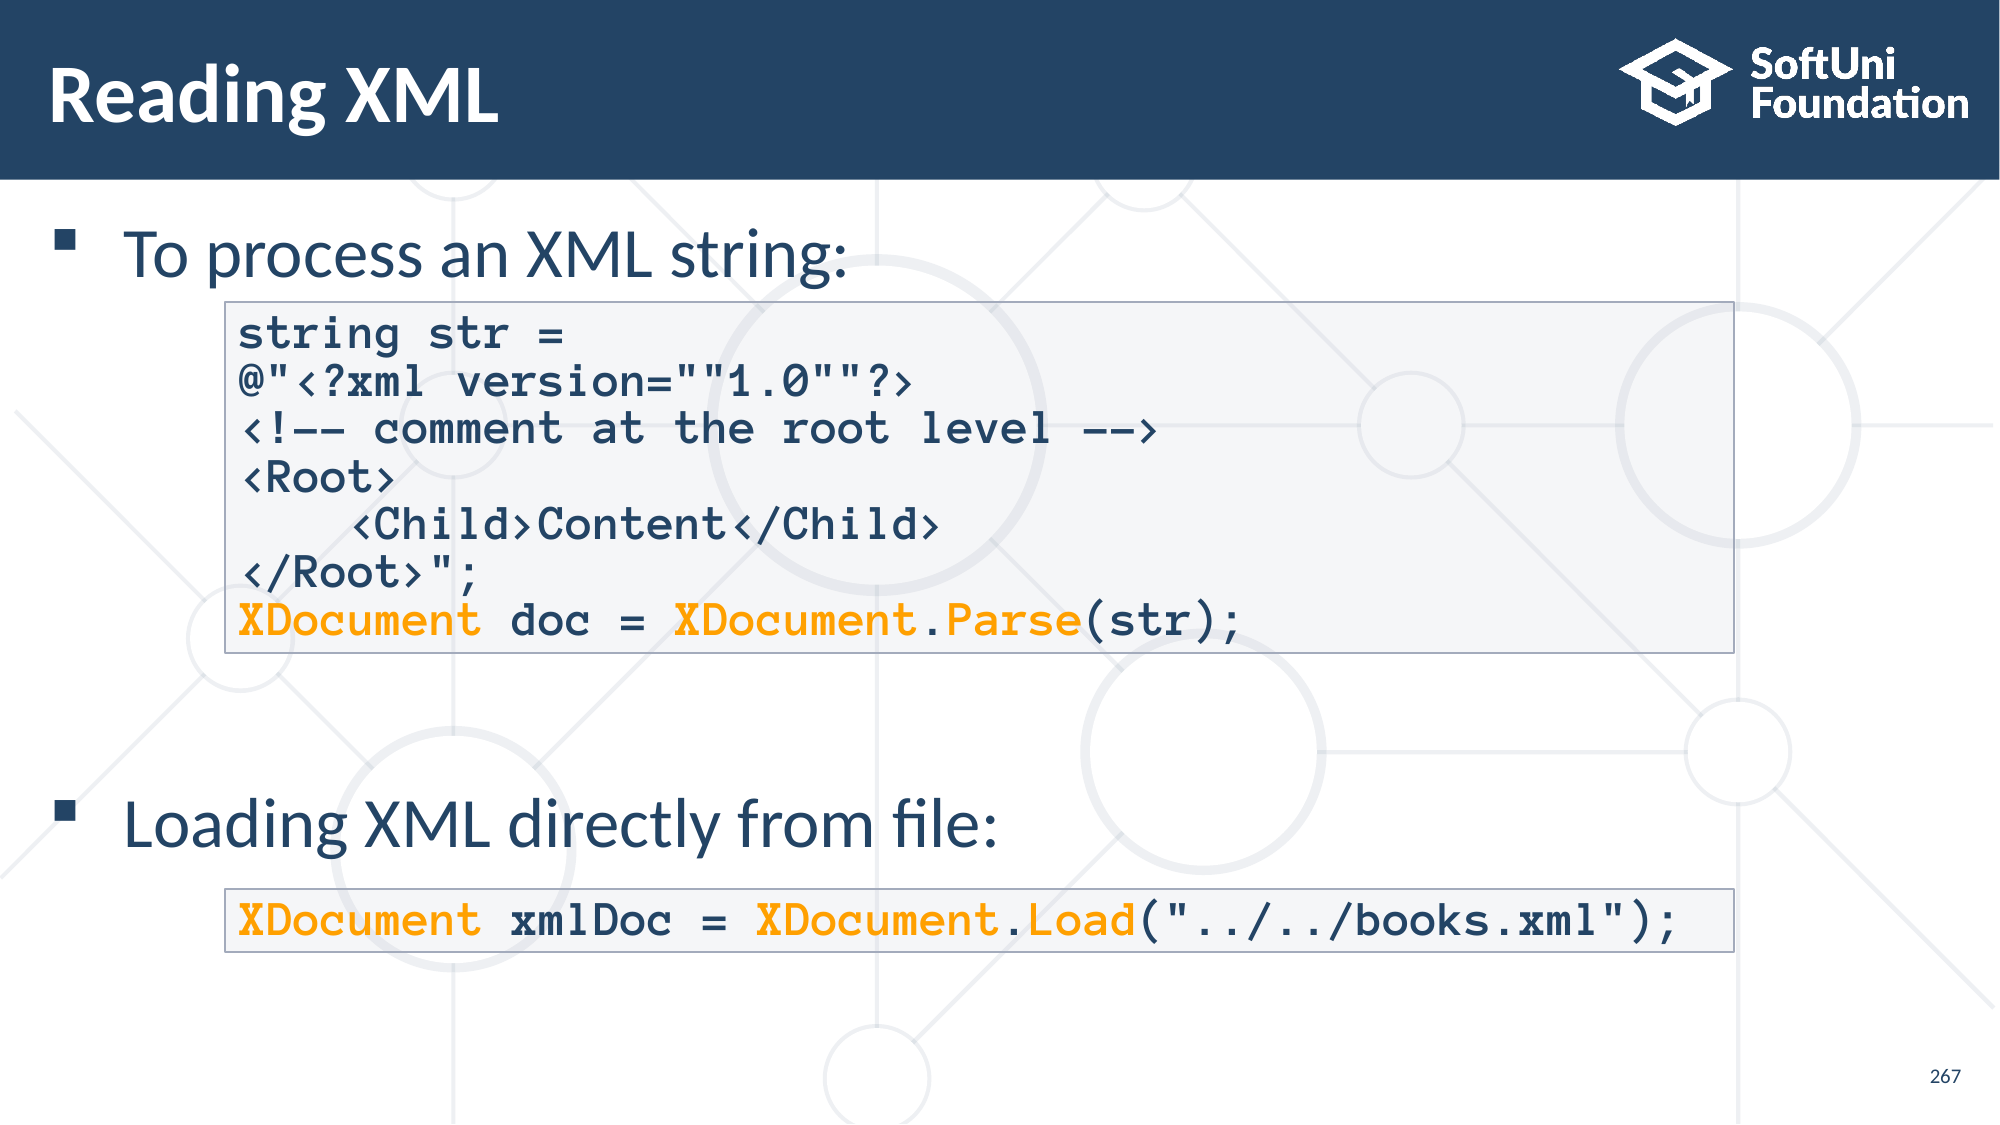

# Reading XML
To process an XML string:

Loading XML directly from file:
string str =
@"<?xml version=""1.0""?>
<!-- comment at the root level -->
<Root>
    <Child>Content</Child>
</Root>";
XDocument doc = XDocument.Parse(str);
XDocument xmlDoc = XDocument.Load("../../books.xml");
267